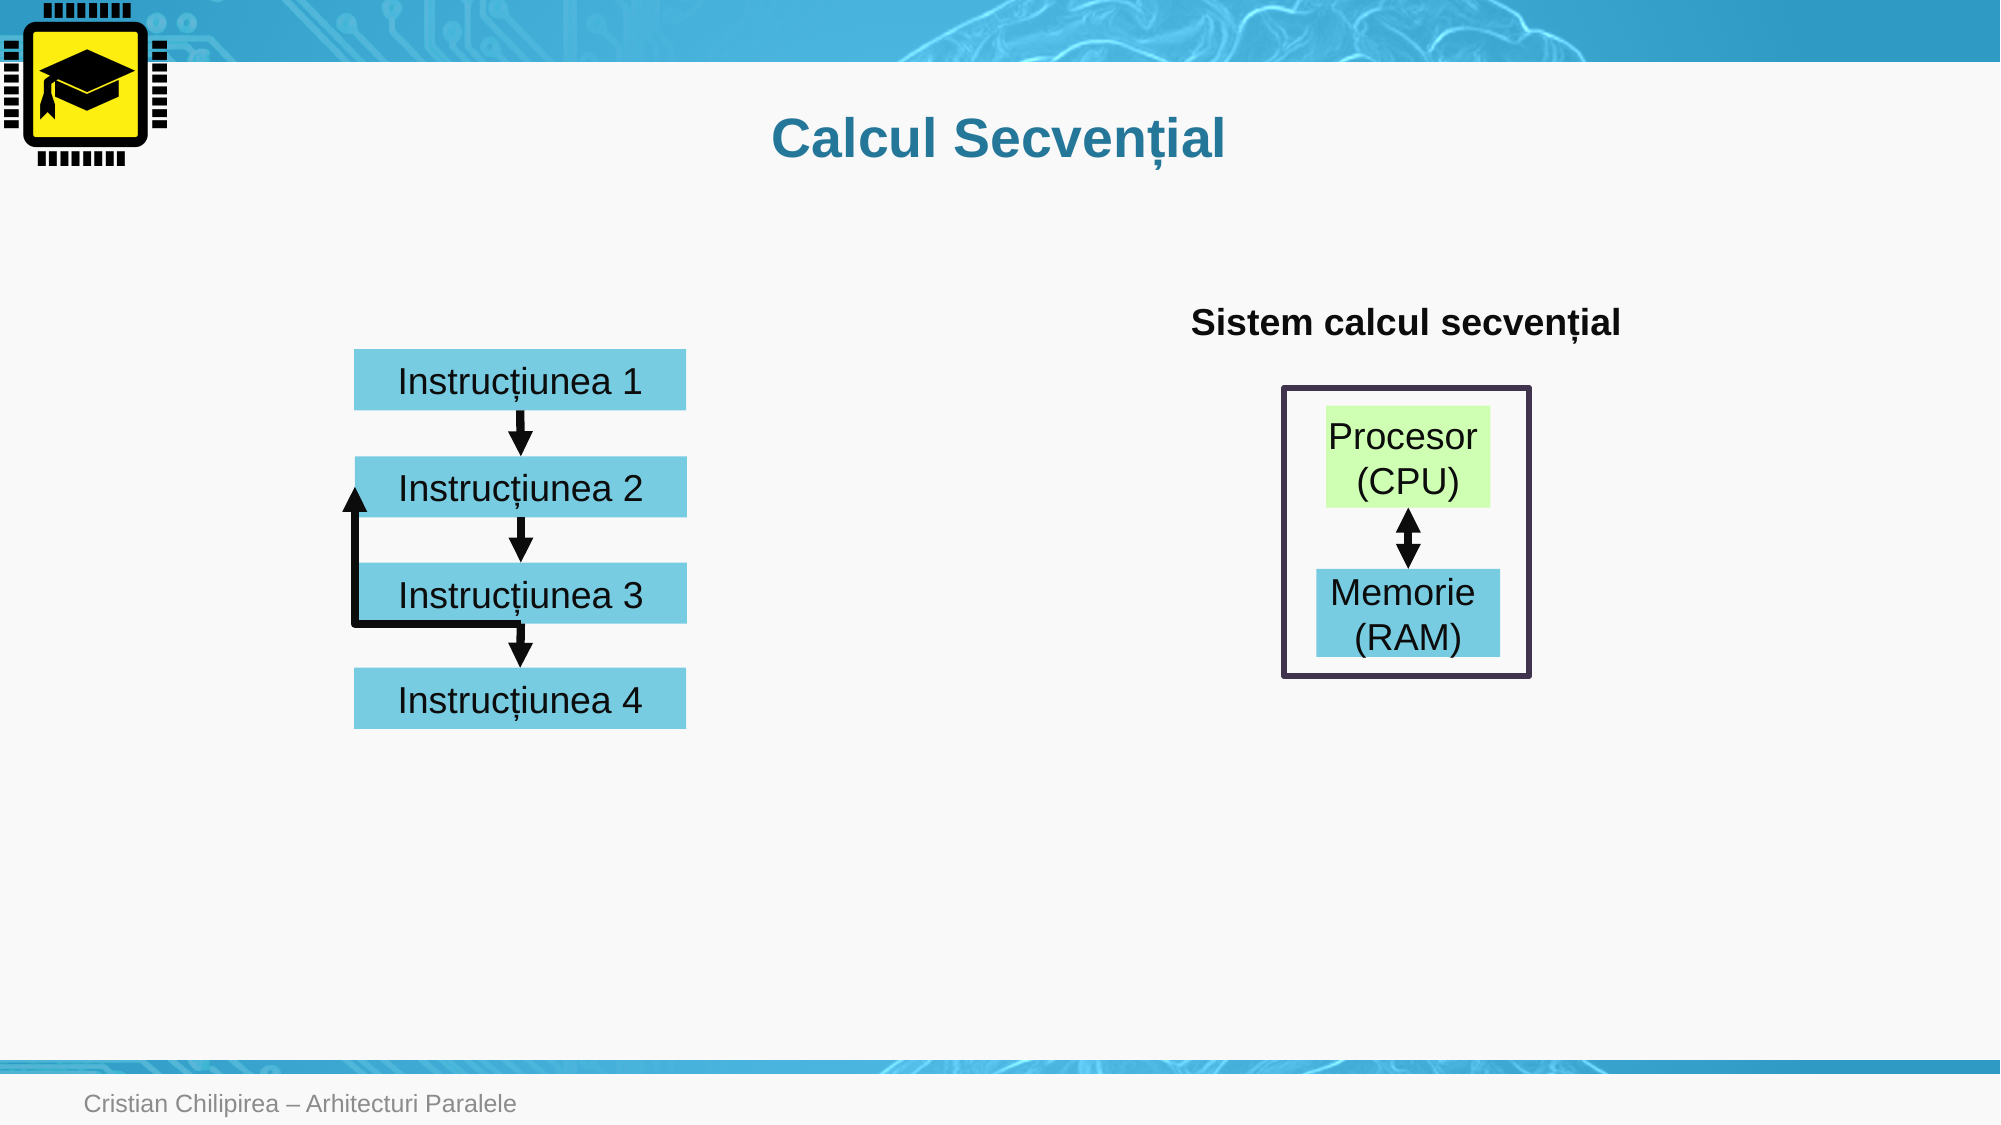

# Calcul Secvențial
Sistem calcul secvențial
Instrucțiunea 1

Procesor
(CPU)
Instrucțiunea 2
Instrucțiunea 3
Memorie
(RAM)
Instrucțiunea 4
Cristian Chilipirea – Arhitecturi Paralele